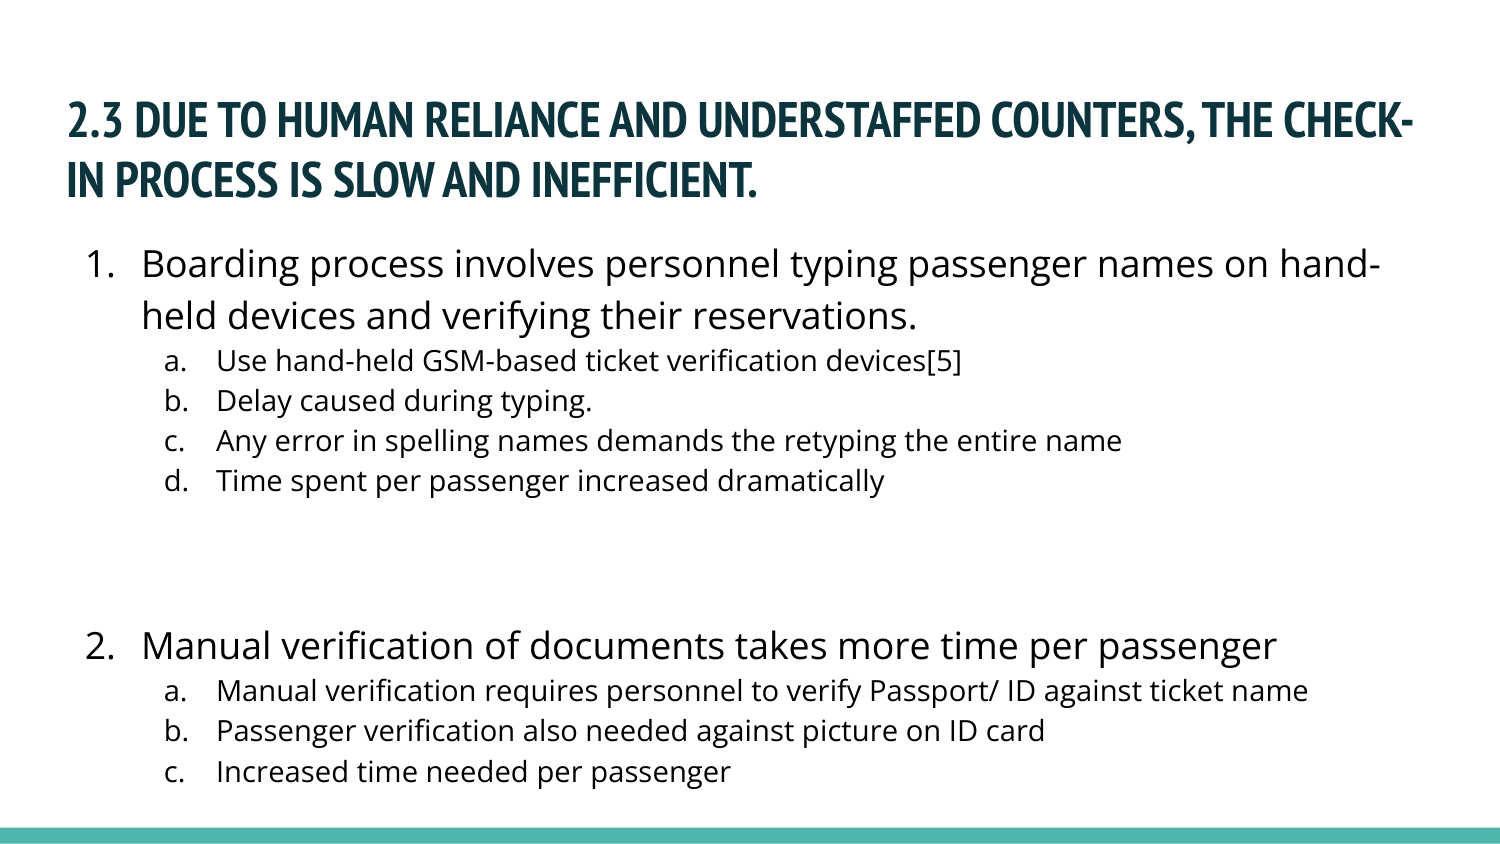

# 2.3 DUE TO HUMAN RELIANCE AND UNDERSTAFFED COUNTERS, THE CHECK-IN PROCESS IS SLOW AND INEFFICIENT.
Boarding process involves personnel typing passenger names on hand-held devices and verifying their reservations.
Use hand-held GSM-based ticket verification devices[5]
Delay caused during typing.
Any error in spelling names demands the retyping the entire name
Time spent per passenger increased dramatically

Manual verification of documents takes more time per passenger
Manual verification requires personnel to verify Passport/ ID against ticket name
Passenger verification also needed against picture on ID card
Increased time needed per passenger